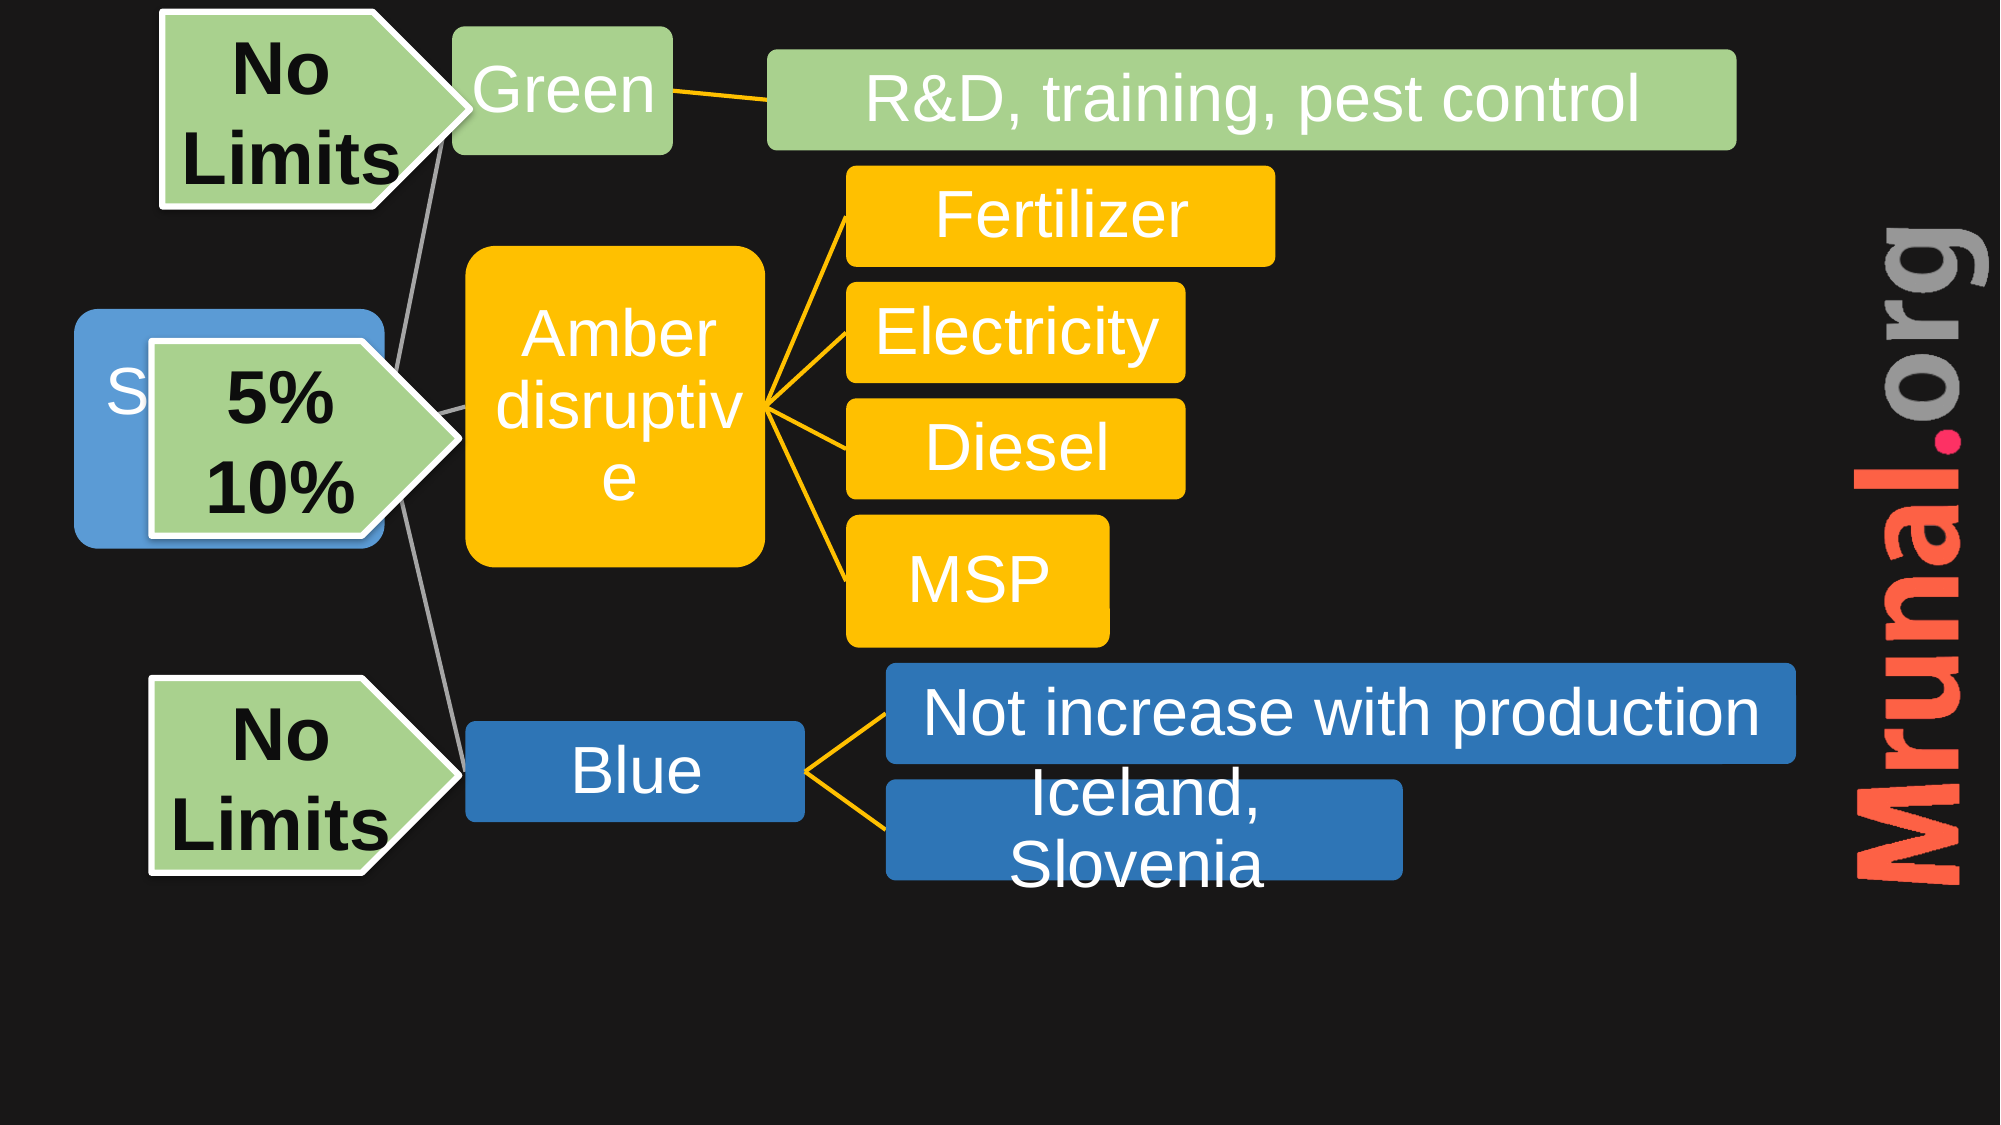

No
Limits
Subsidies

Green

R&D, training, pest control

Amber disruptive

Fertilizer

Electricity

Diesel

MSP

Blue

Not increase with production

Iceland, Slovenia
5%
10%
No
Limits